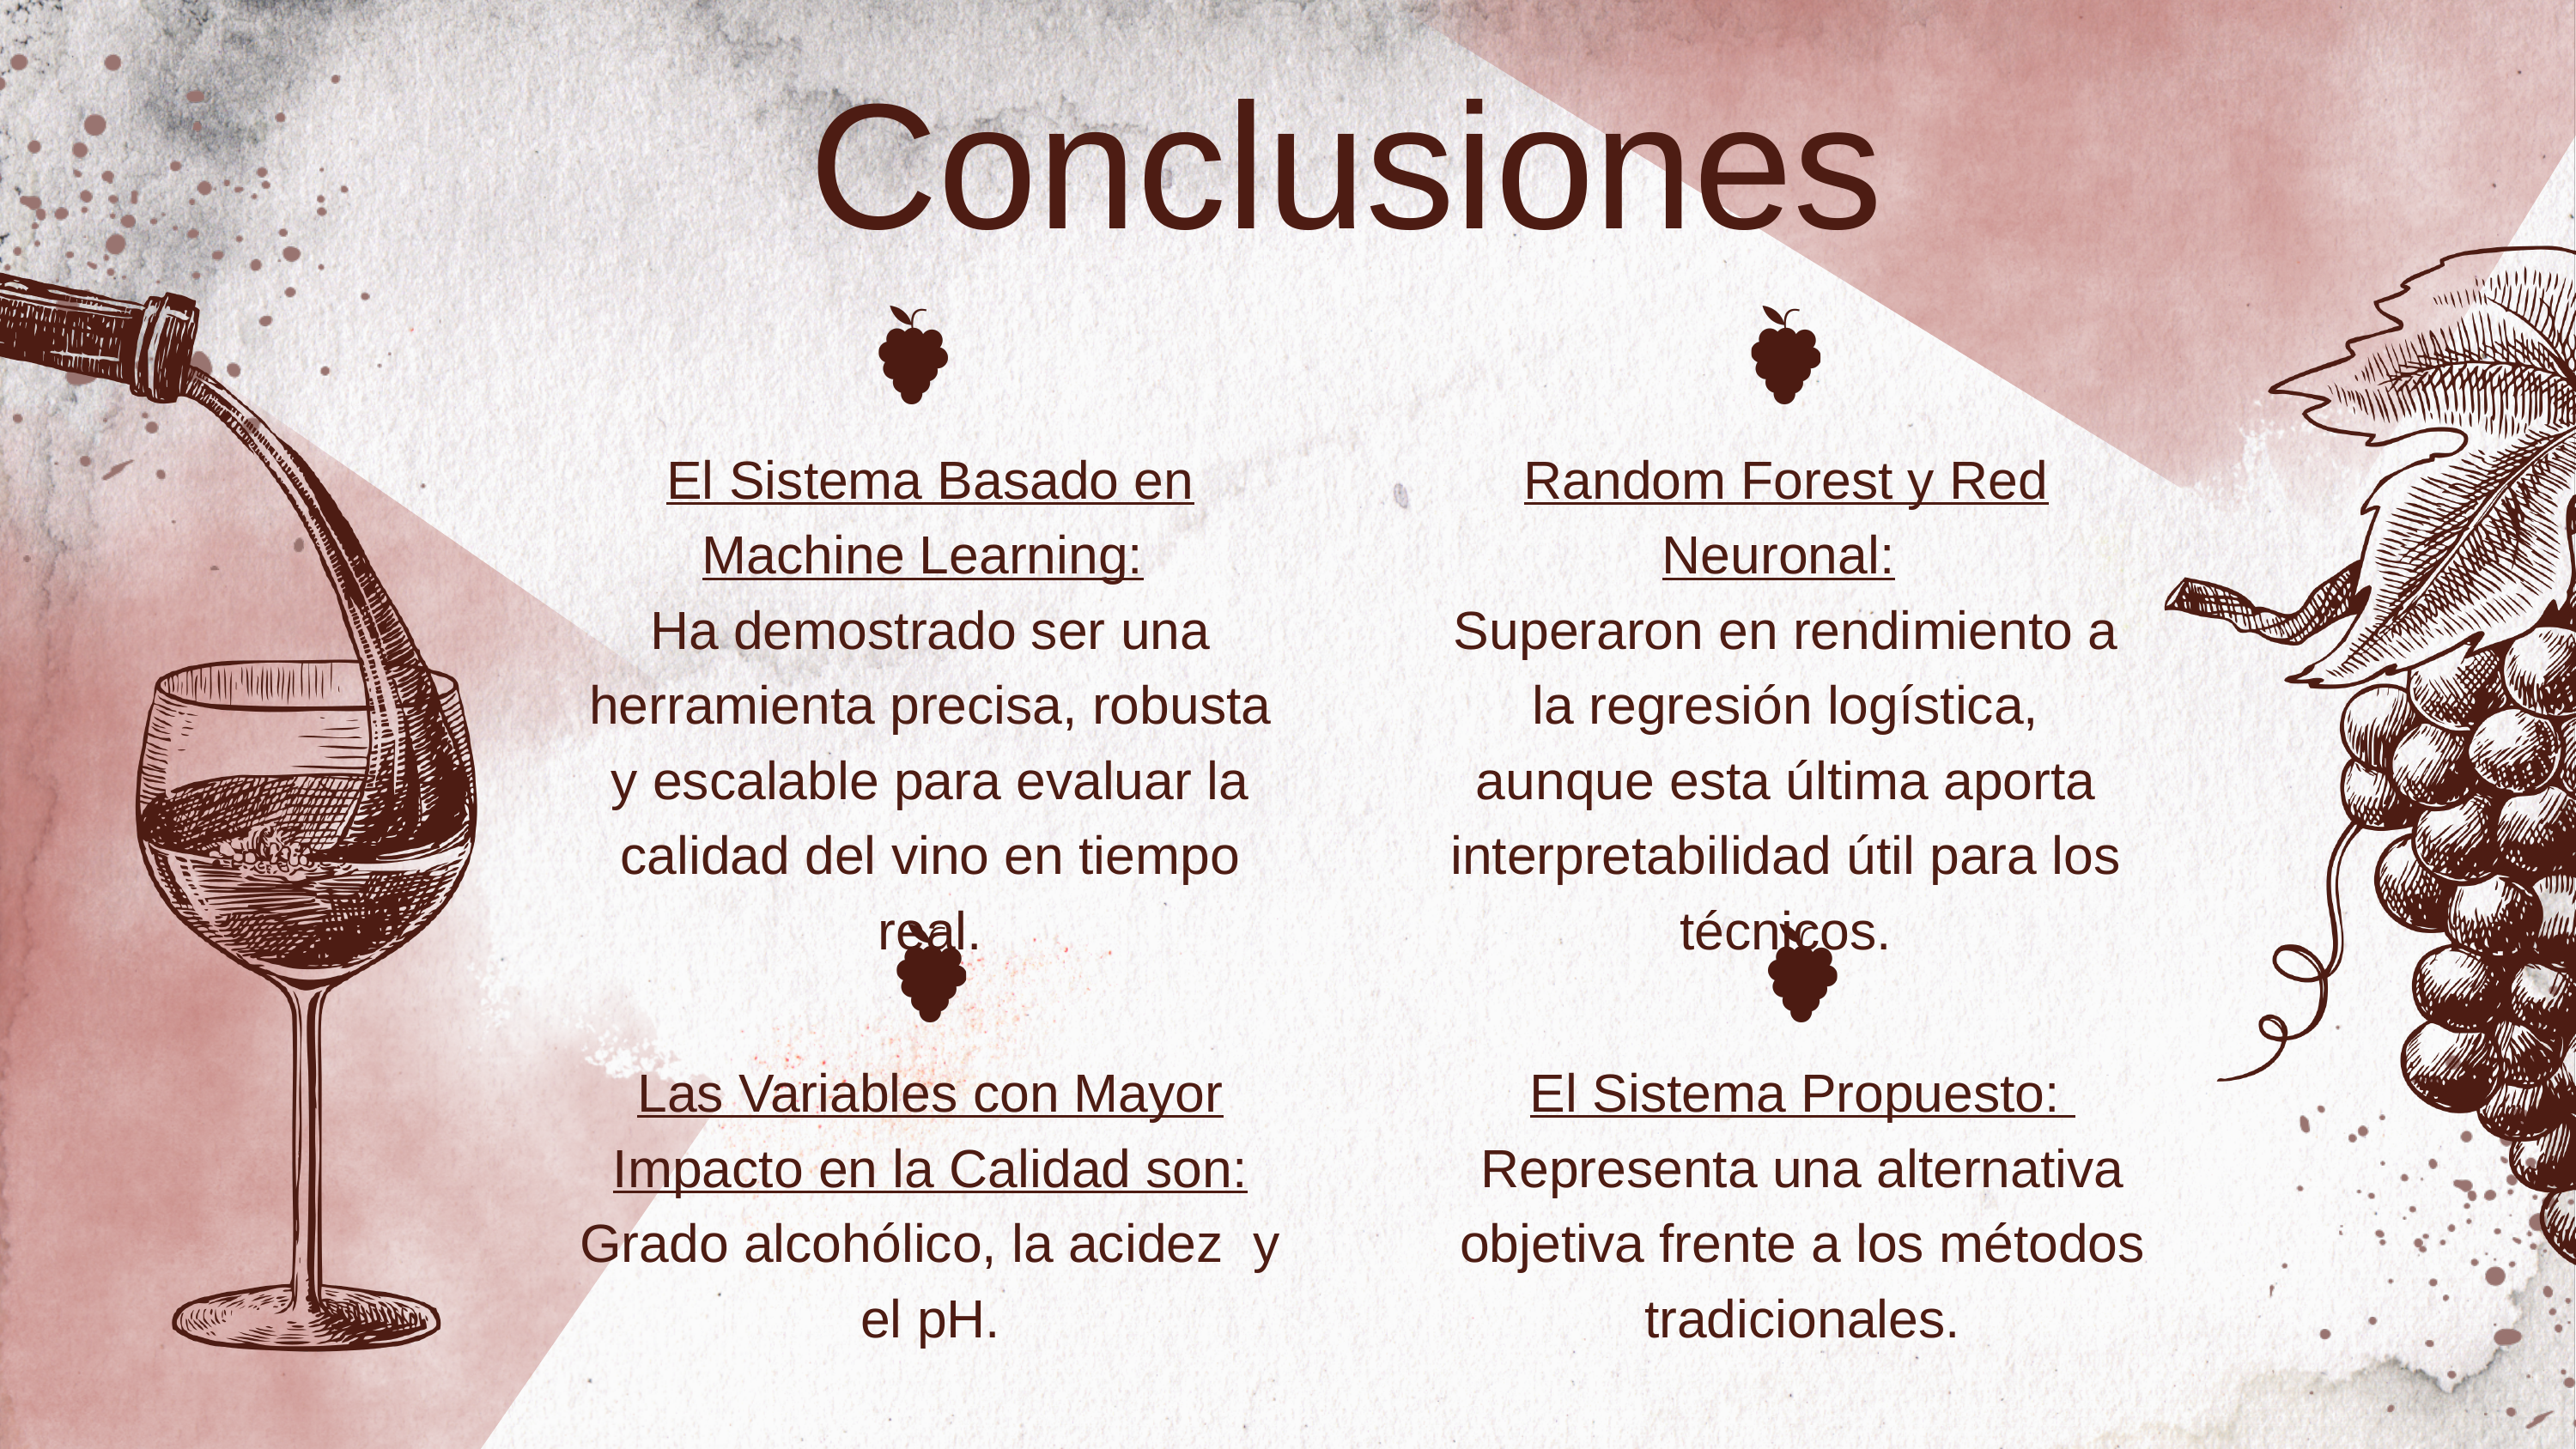

Conclusiones

El Sistema Basado en Machine Learning:
Ha demostrado ser una herramienta precisa, robusta y escalable para evaluar la calidad del vino en tiempo real.
Random Forest y Red Neuronal:
Superaron en rendimiento a la regresión logística, aunque esta última aporta interpretabilidad útil para los técnicos.

Las Variables con Mayor Impacto en la Calidad son:
Grado alcohólico, la acidez  y el pH.

El Sistema Propuesto:
Representa una alternativa objetiva frente a los métodos tradicionales.